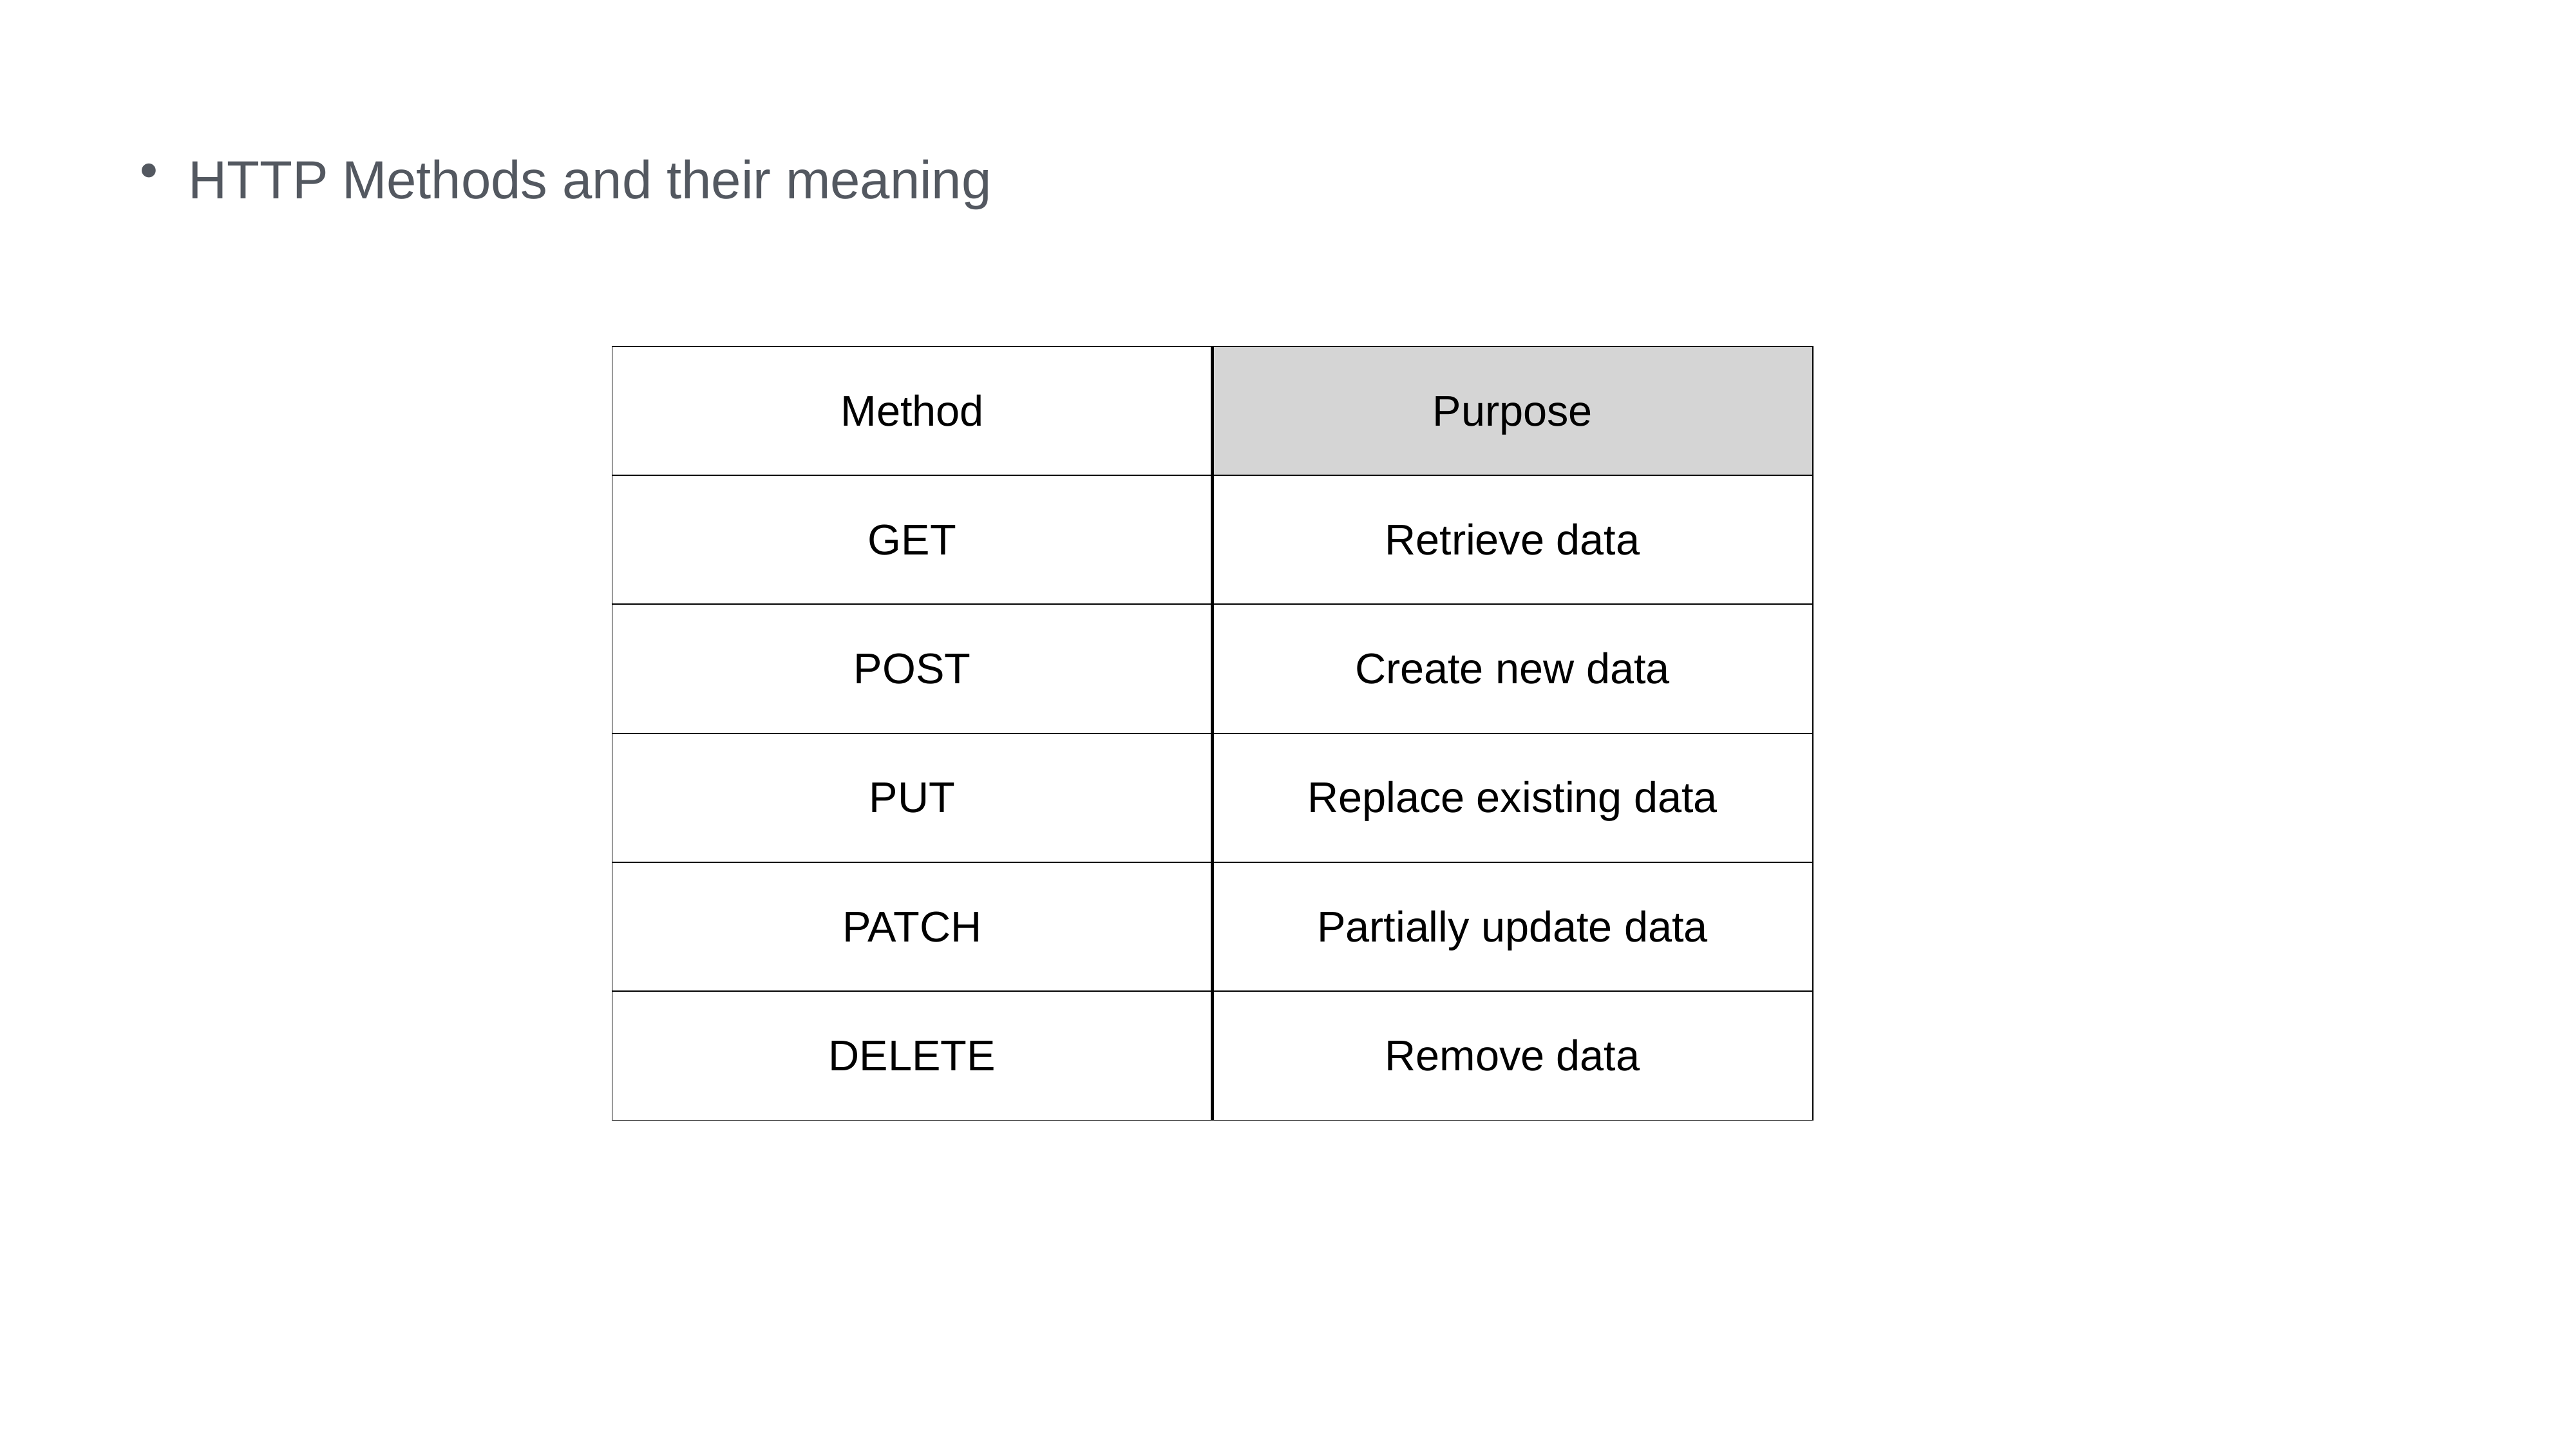

HTTP Methods and their meaning
| Method | Purpose |
| --- | --- |
| GET | Retrieve data |
| POST | Create new data |
| PUT | Replace existing data |
| PATCH | Partially update data |
| DELETE | Remove data |